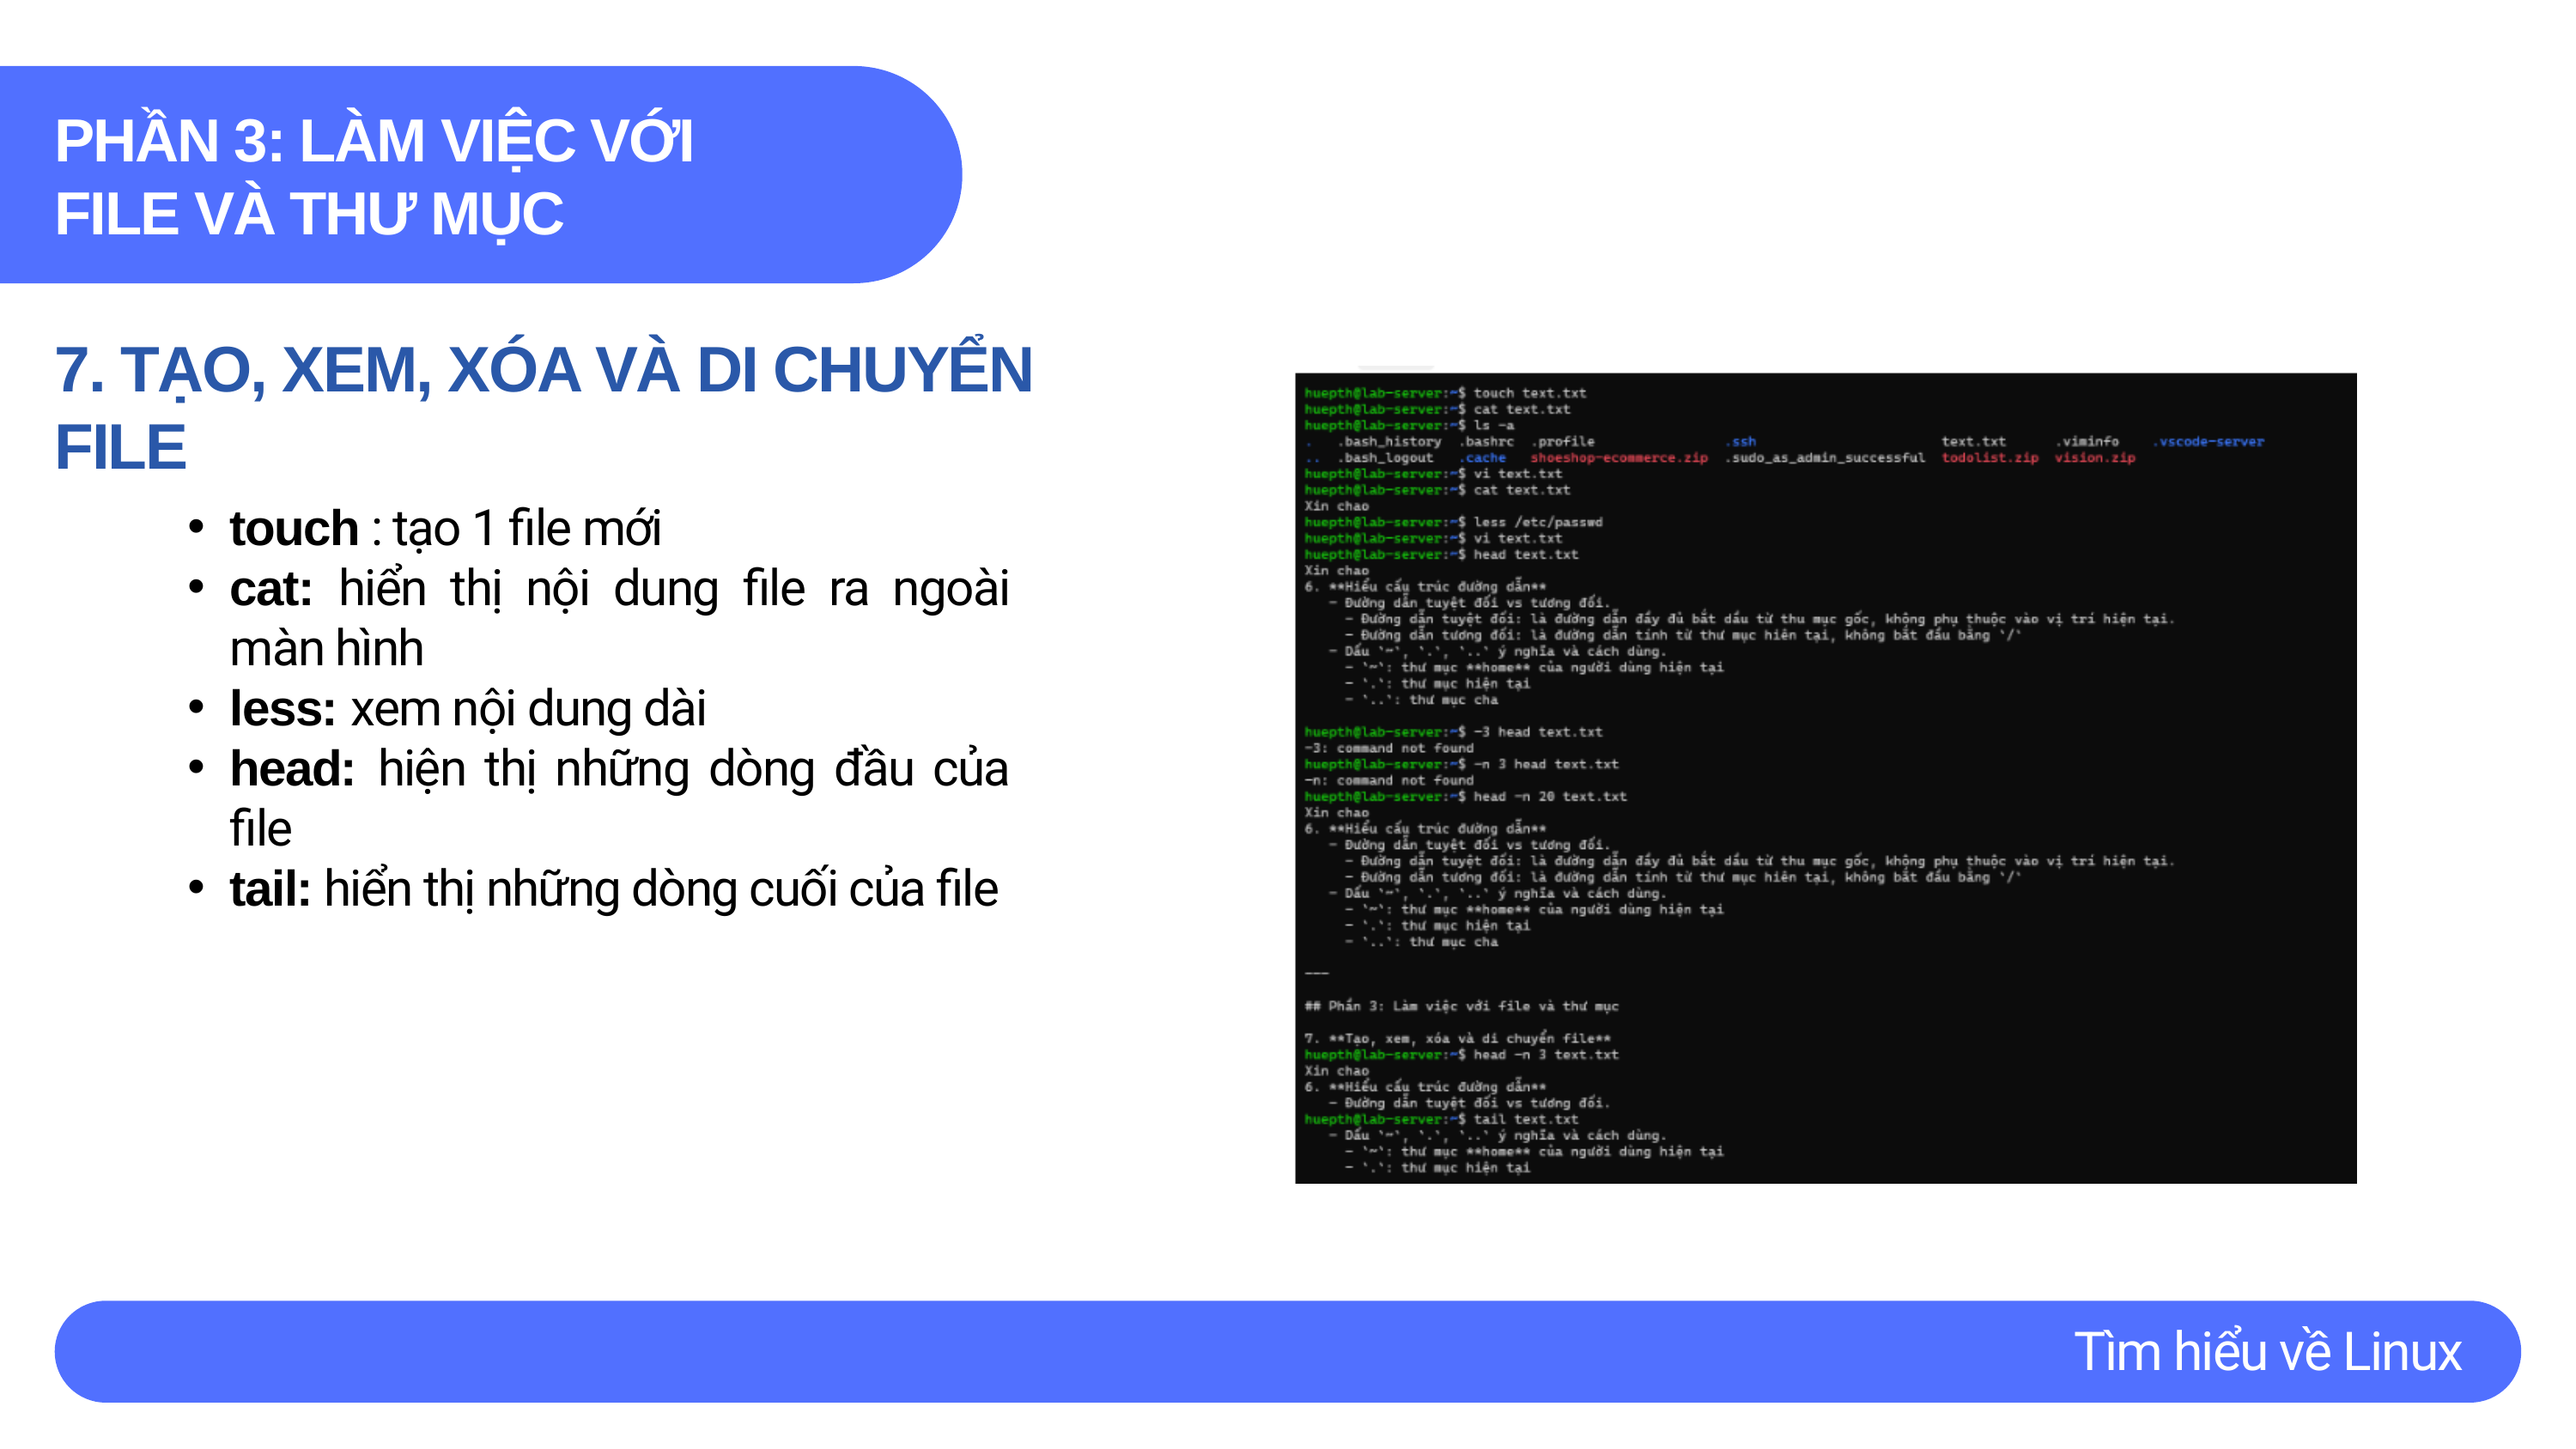

PHẦN 3: LÀM VIỆC VỚI FILE VÀ THƯ MỤC

7. TẠO, XEM, XÓA VÀ DI CHUYỂN FILE

touch : tạo 1 file mới
cat: hiển thị nội dung file ra ngoài màn hình
less: xem nội dung dài
head: hiện thị những dòng đầu của file
tail: hiển thị những dòng cuối của file

Tìm hiểu về Linux